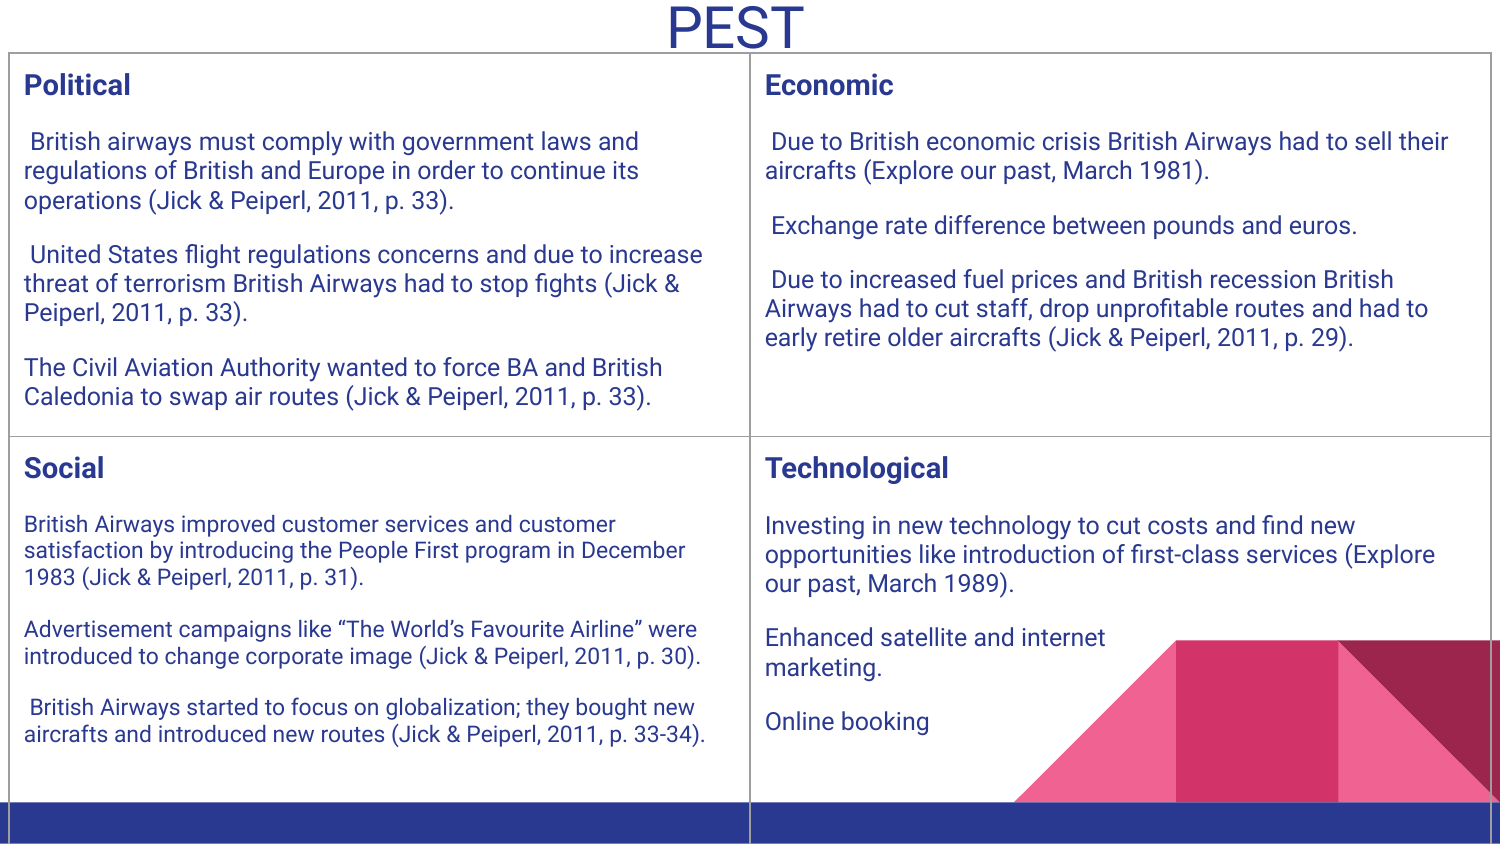

# PEST
| Political British airways must comply with government laws and regulations of British and Europe in order to continue its operations (Jick & Peiperl, 2011, p. 33). United States flight regulations concerns and due to increase threat of terrorism British Airways had to stop fights (Jick & Peiperl, 2011, p. 33). The Civil Aviation Authority wanted to force BA and British Caledonia to swap air routes (Jick & Peiperl, 2011, p. 33). | Economic Due to British economic crisis British Airways had to sell their aircrafts (Explore our past, March 1981). Exchange rate difference between pounds and euros. Due to increased fuel prices and British recession British Airways had to cut staff, drop unprofitable routes and had to early retire older aircrafts (Jick & Peiperl, 2011, p. 29). |
| --- | --- |
| Social British Airways improved customer services and customer satisfaction by introducing the People First program in December 1983 (Jick & Peiperl, 2011, p. 31). Advertisement campaigns like “The World’s Favourite Airline” were introduced to change corporate image (Jick & Peiperl, 2011, p. 30). British Airways started to focus on globalization; they bought new aircrafts and introduced new routes (Jick & Peiperl, 2011, p. 33-34). | Technological Investing in new technology to cut costs and find new opportunities like introduction of first-class services (Explore our past, March 1989). Enhanced satellite and internet marketing. Online booking |